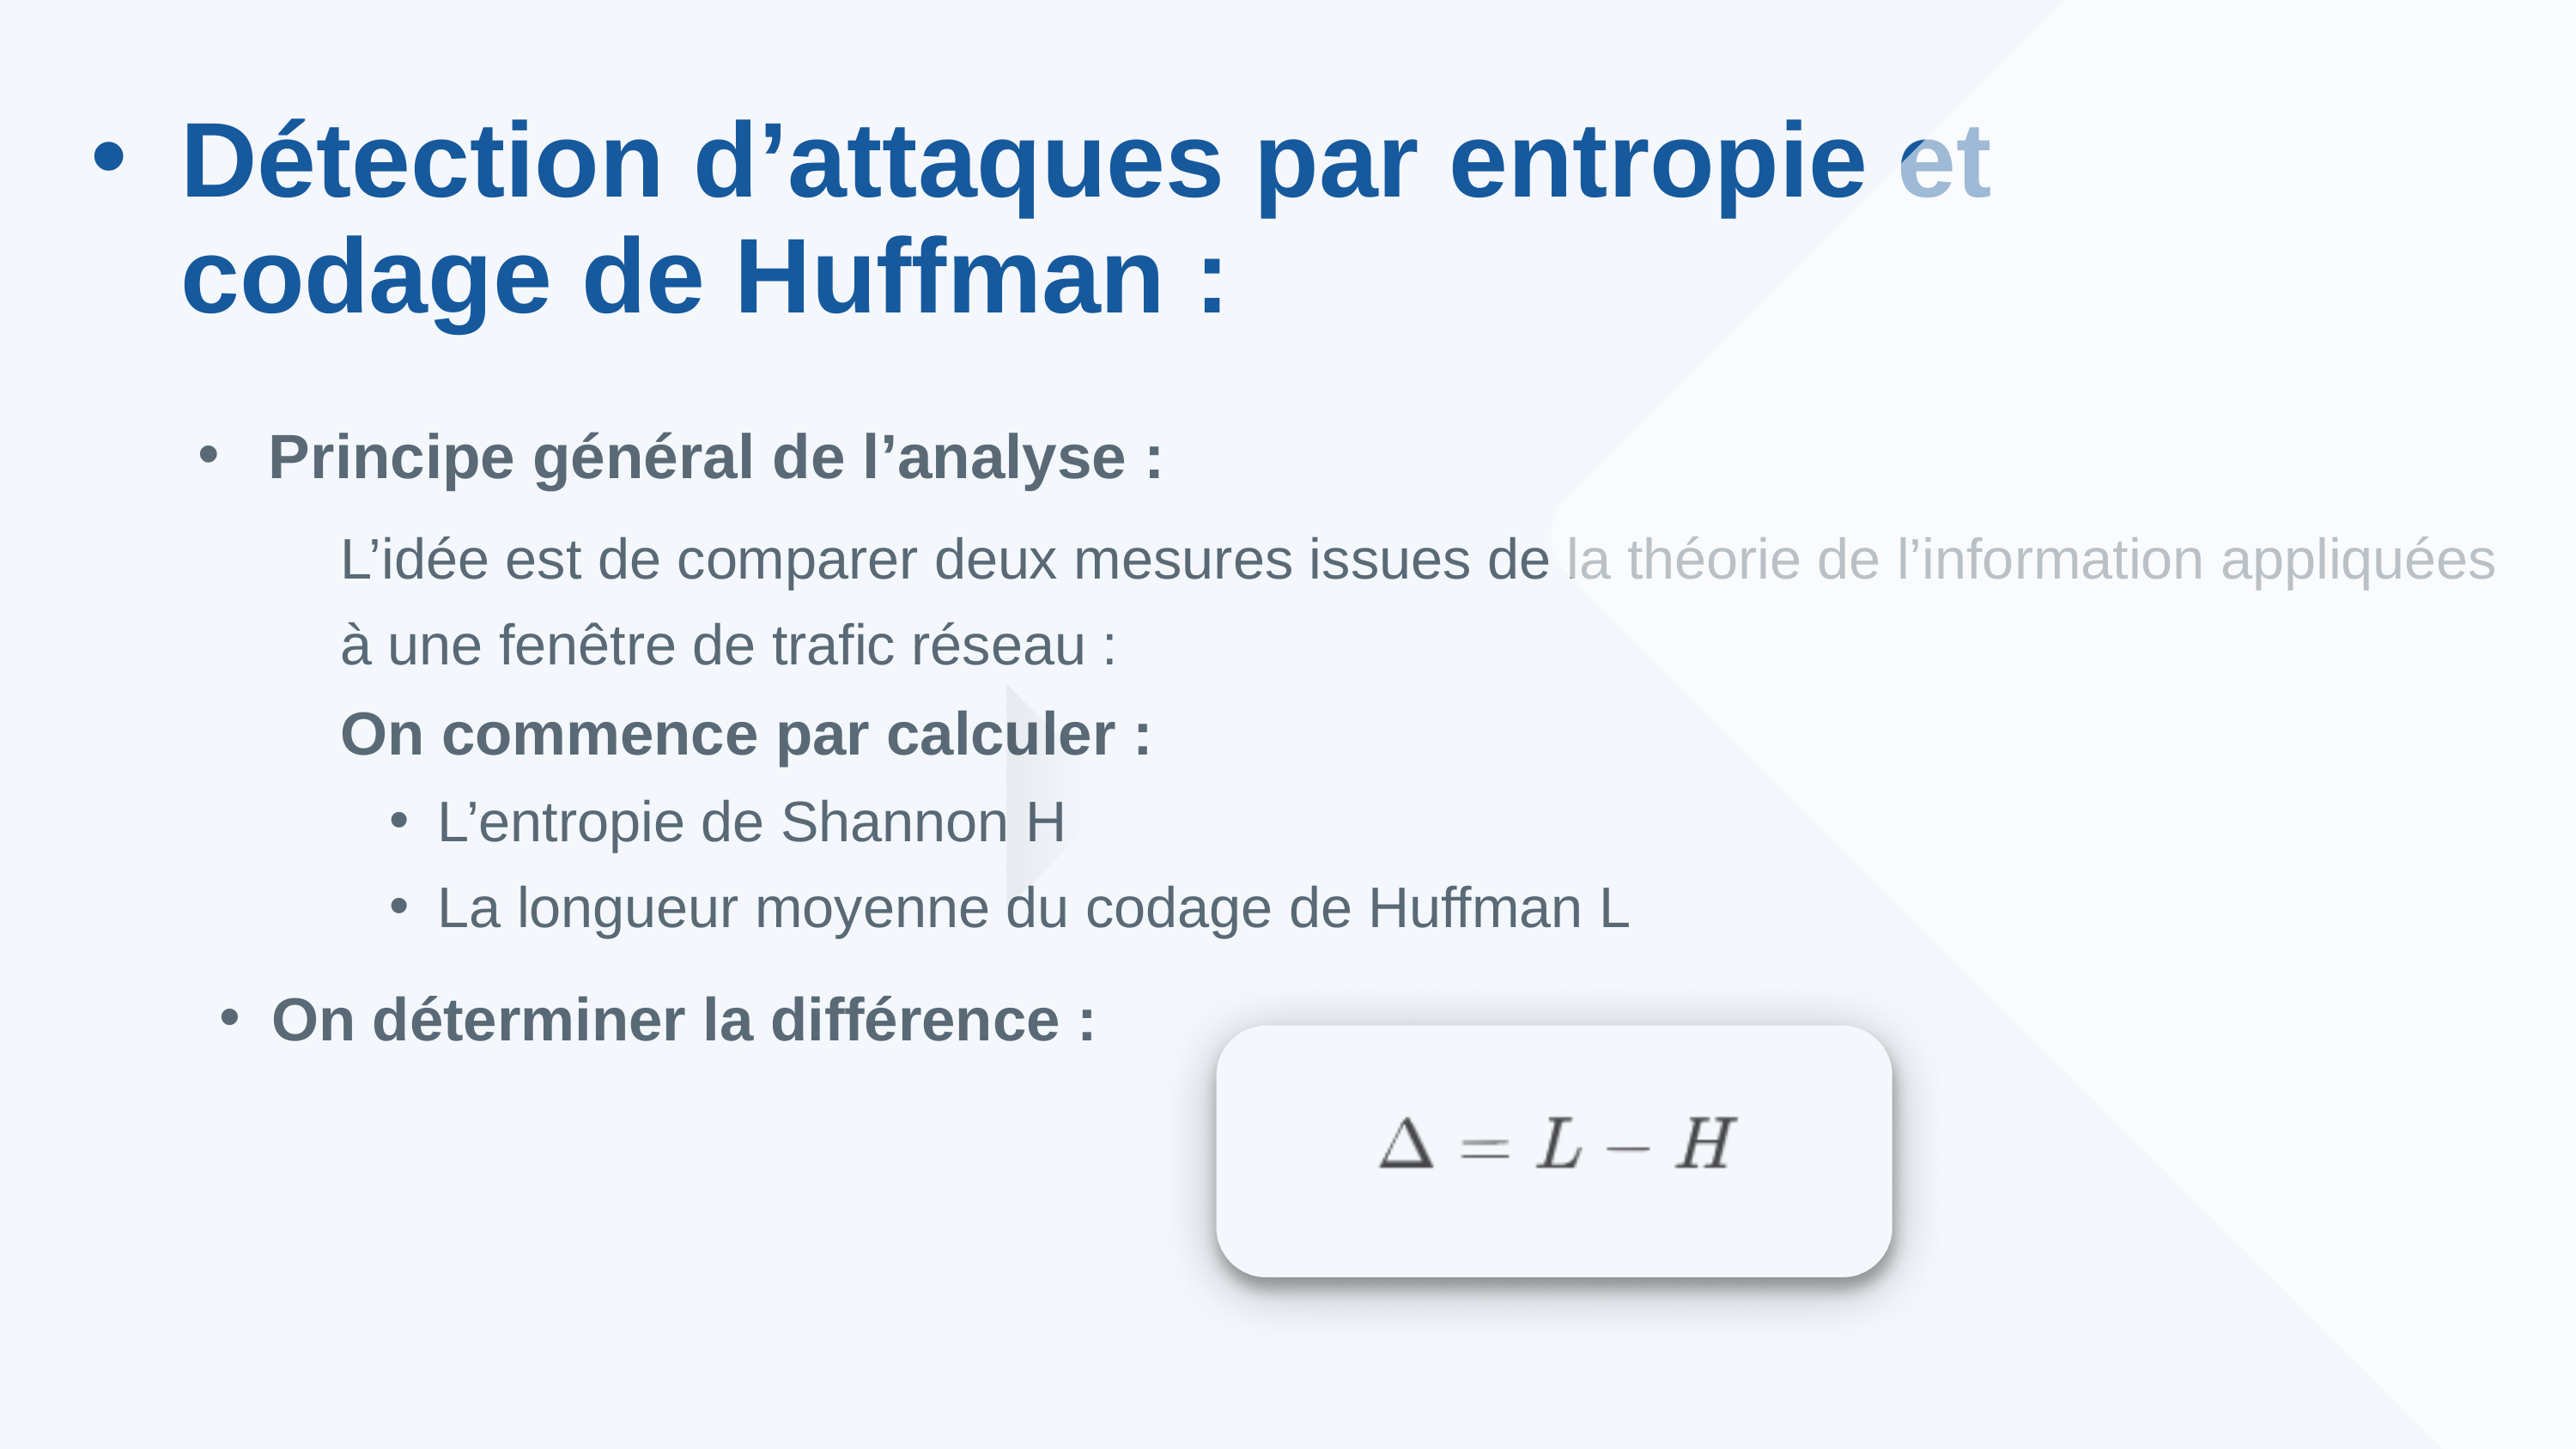

Détection d’attaques par entropie et codage de Huffman :

 Principe général de l’analyse :
L’idée est de comparer deux mesures issues de la théorie de l’information appliquées
à une fenêtre de trafic réseau :
On commence par calculer :
L’entropie de Shannon H
La longueur moyenne du codage de Huffman L

On déterminer la différence :